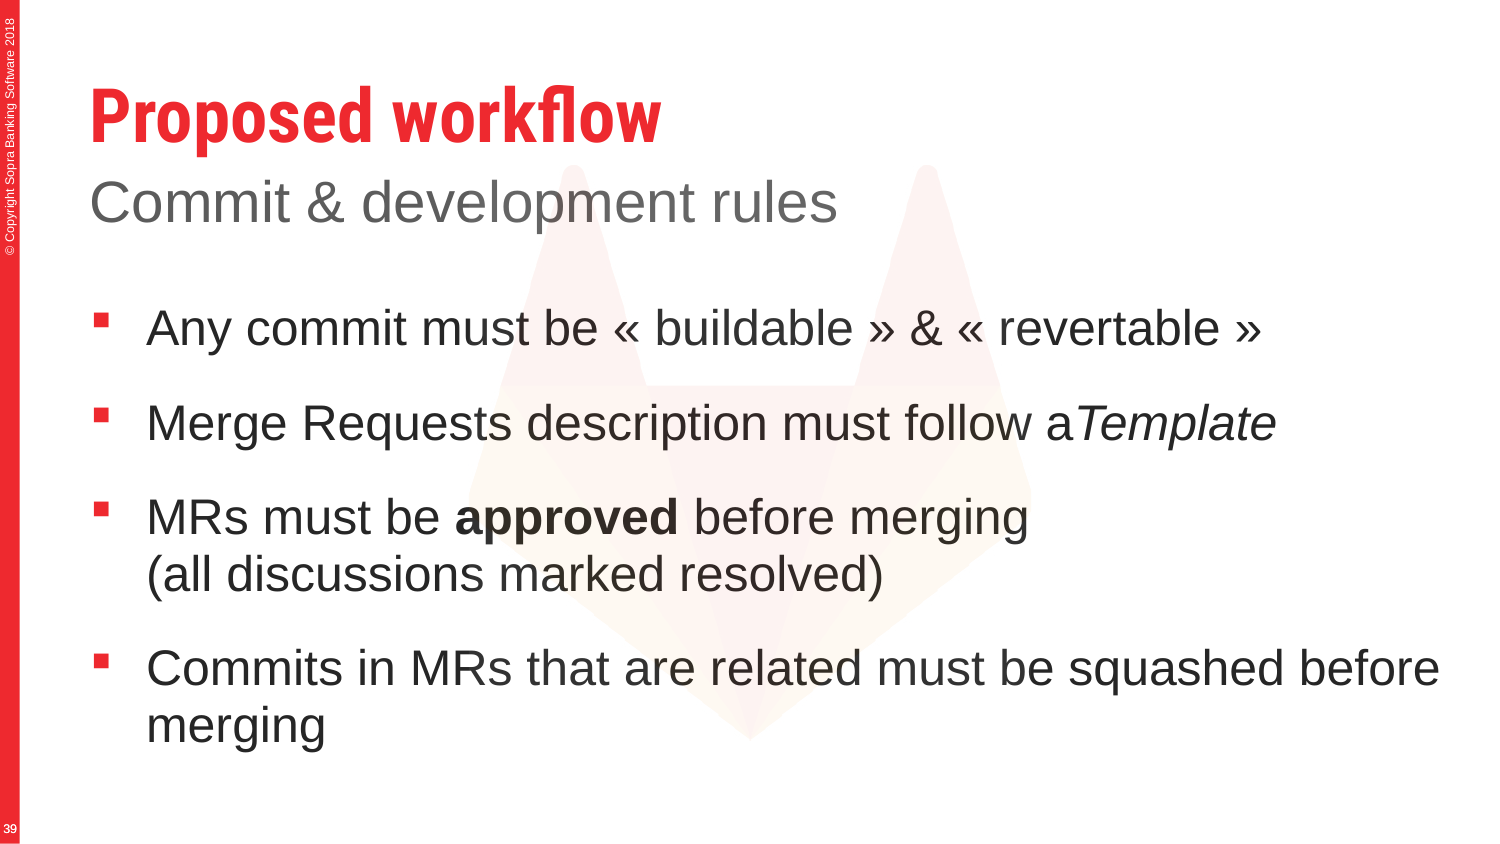

# Proposed workflow
Commit & development rules

Any commit must be « buildable » & « revertable »
Merge Requests description must follow aTemplate
MRs must be approved before merging
(all discussions marked resolved)
Commits in MRs that are related must be squashed before merging